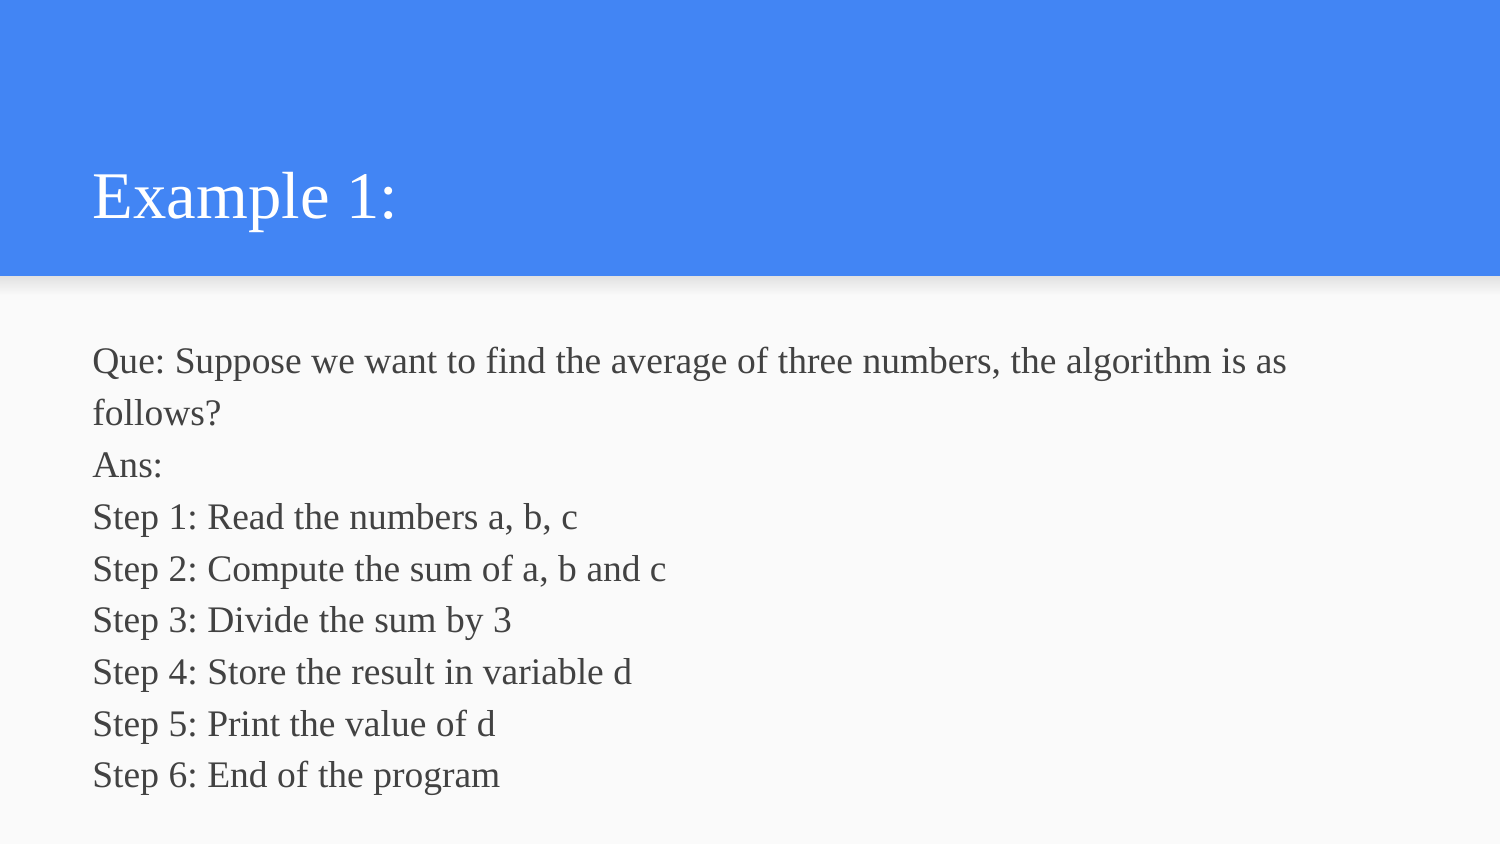

# Example 1:
Que: Suppose we want to find the average of three numbers, the algorithm is as follows?
Ans:
Step 1: Read the numbers a, b, c
Step 2: Compute the sum of a, b and c
Step 3: Divide the sum by 3
Step 4: Store the result in variable d
Step 5: Print the value of d
Step 6: End of the program